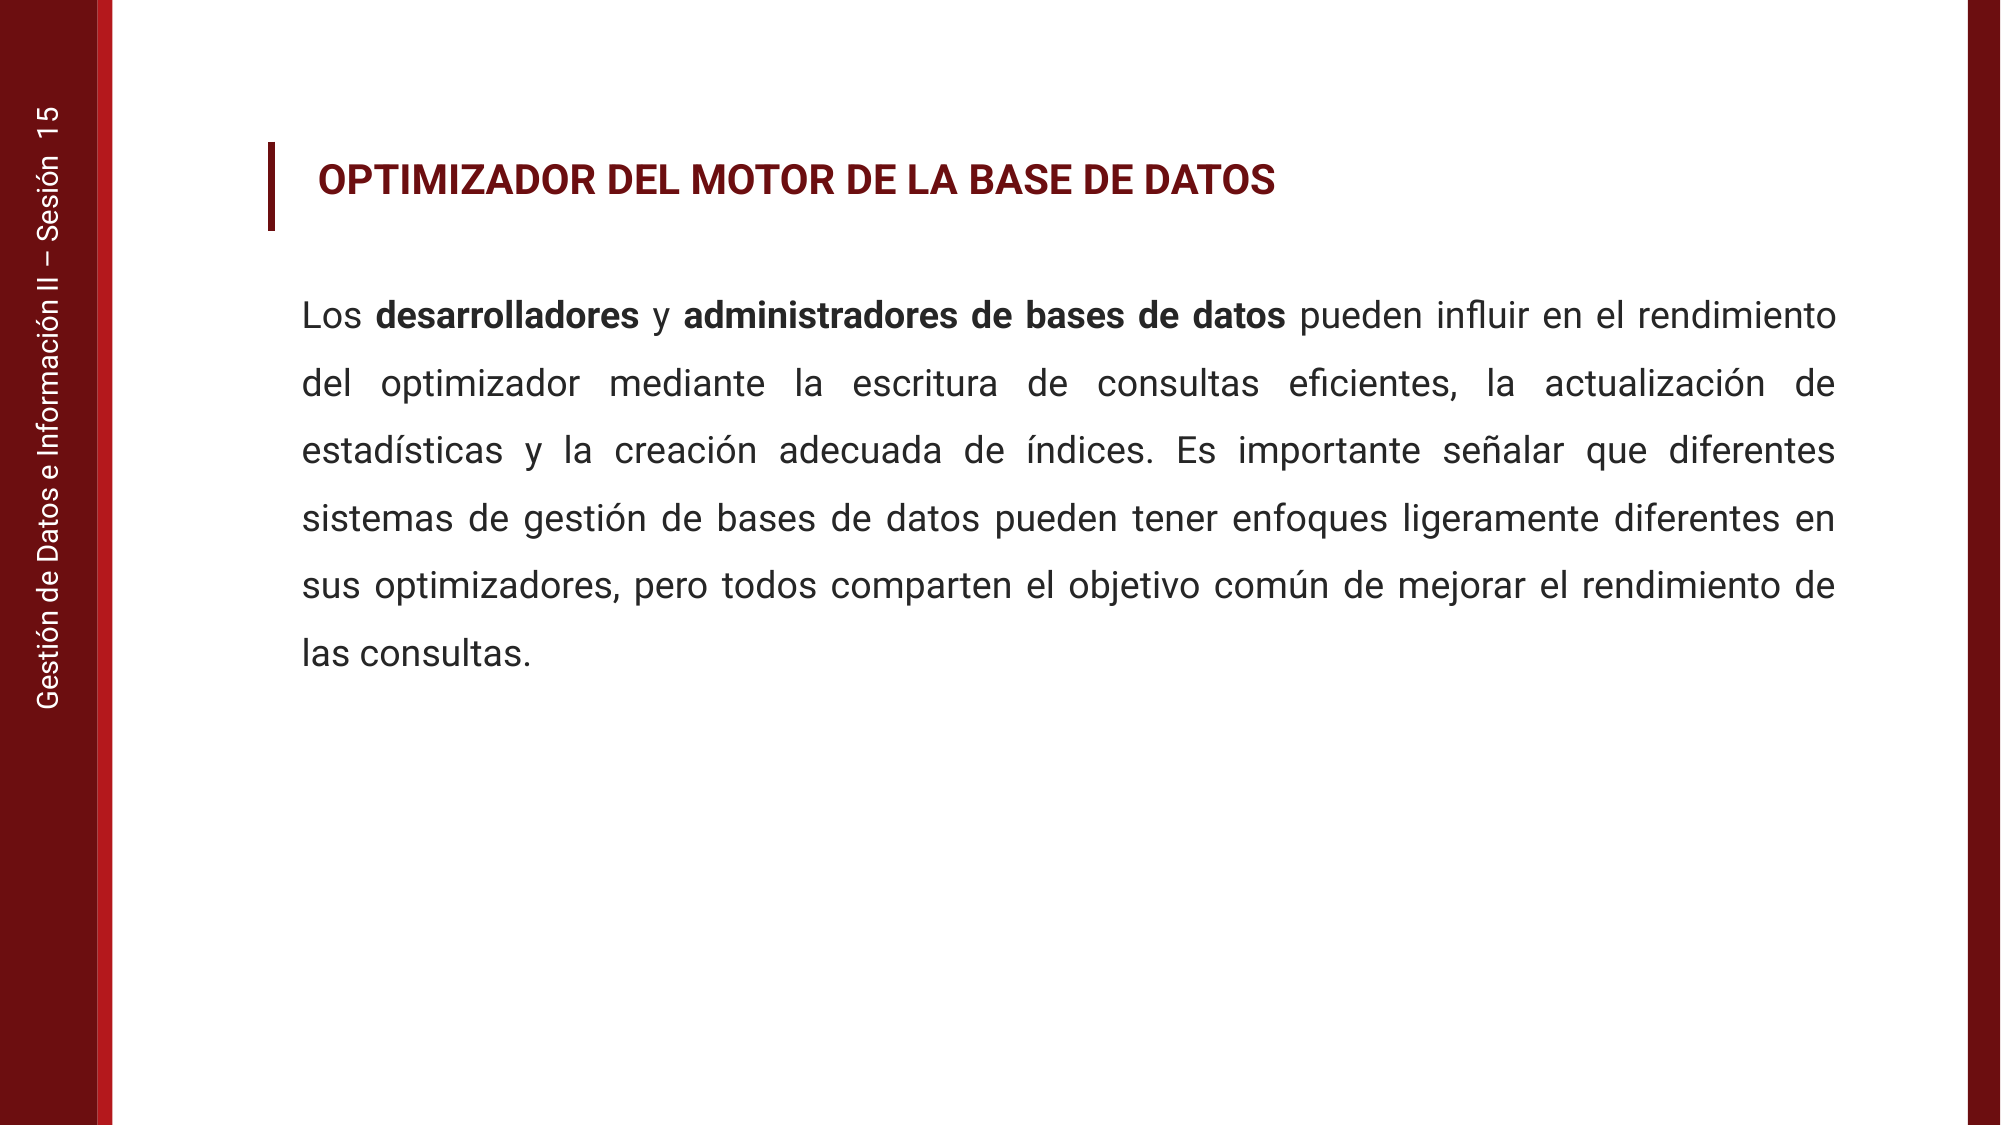

OPTIMIZADOR DEL MOTOR DE LA BASE DE DATOS

Los desarrolladores y administradores de bases de datos pueden influir en el rendimiento del optimizador mediante la escritura de consultas eficientes, la actualización de estadísticas y la creación adecuada de índices. Es importante señalar que diferentes sistemas de gestión de bases de datos pueden tener enfoques ligeramente diferentes en sus optimizadores, pero todos comparten el objetivo común de mejorar el rendimiento de las consultas.

Gestión de Datos e Información II – Sesión  15